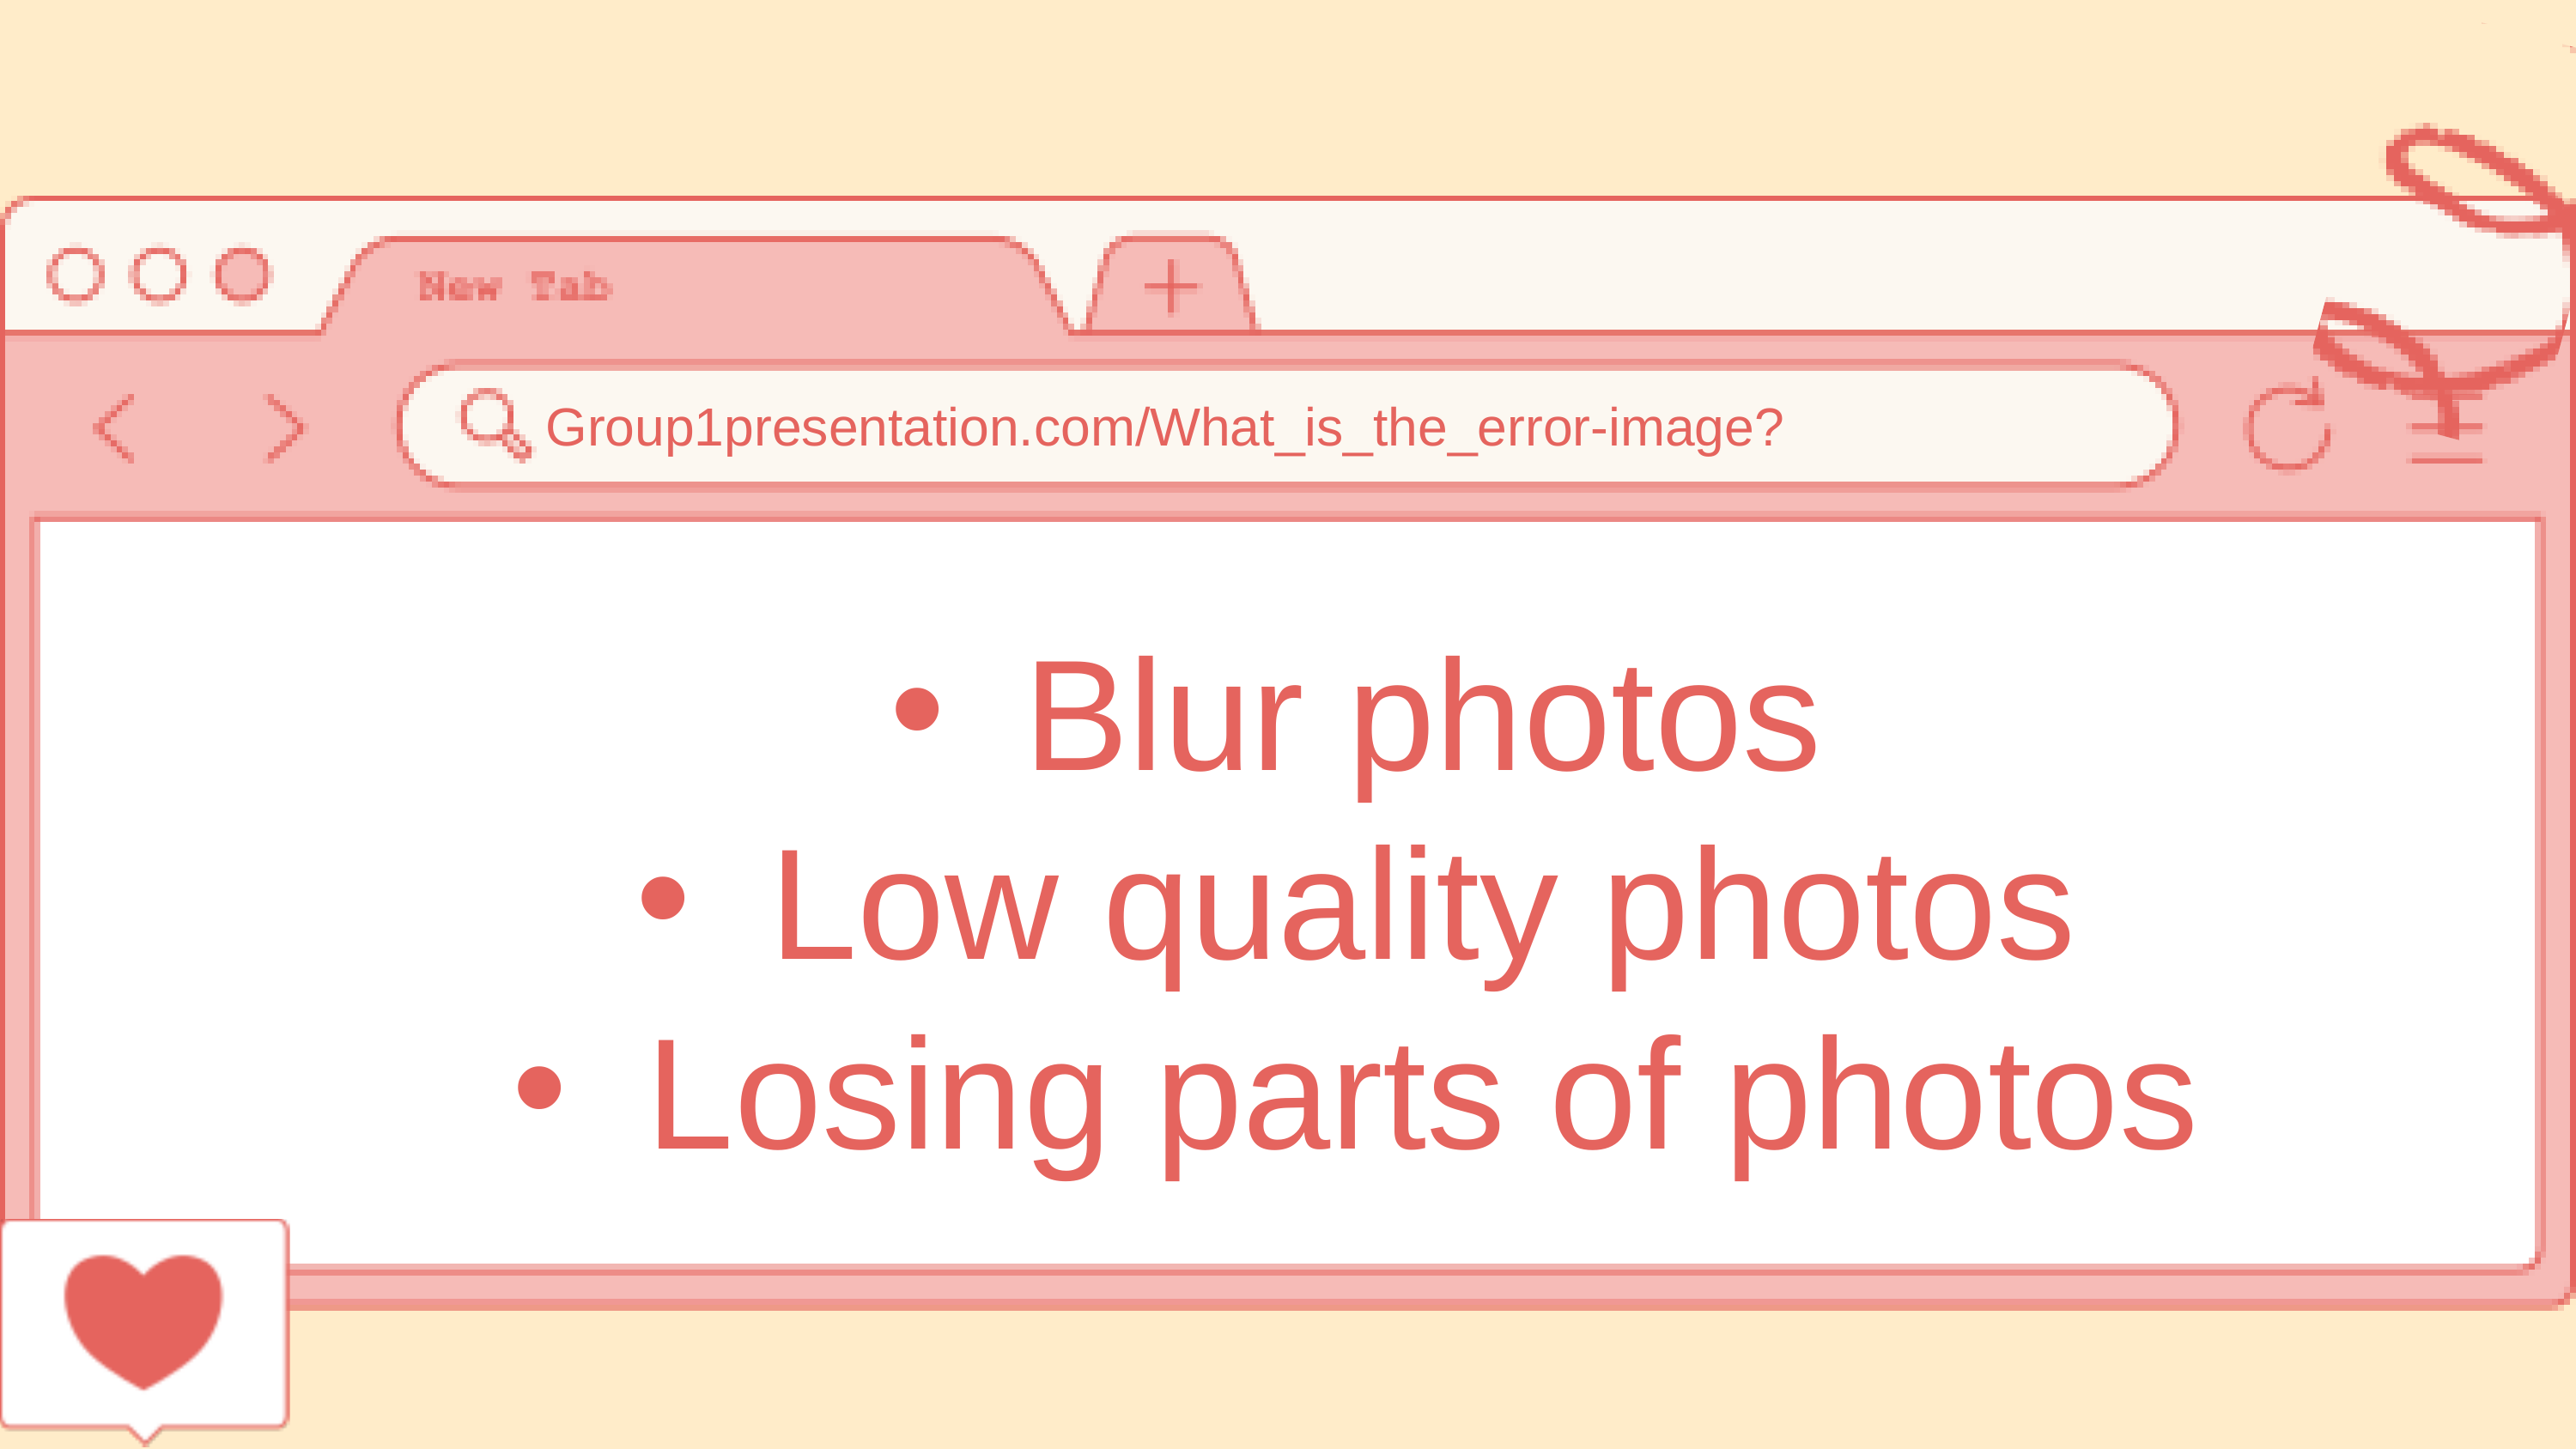

Group1presentation.com/What_is_the_error-image?

Blur photos
Low quality photos
Losing parts of photos